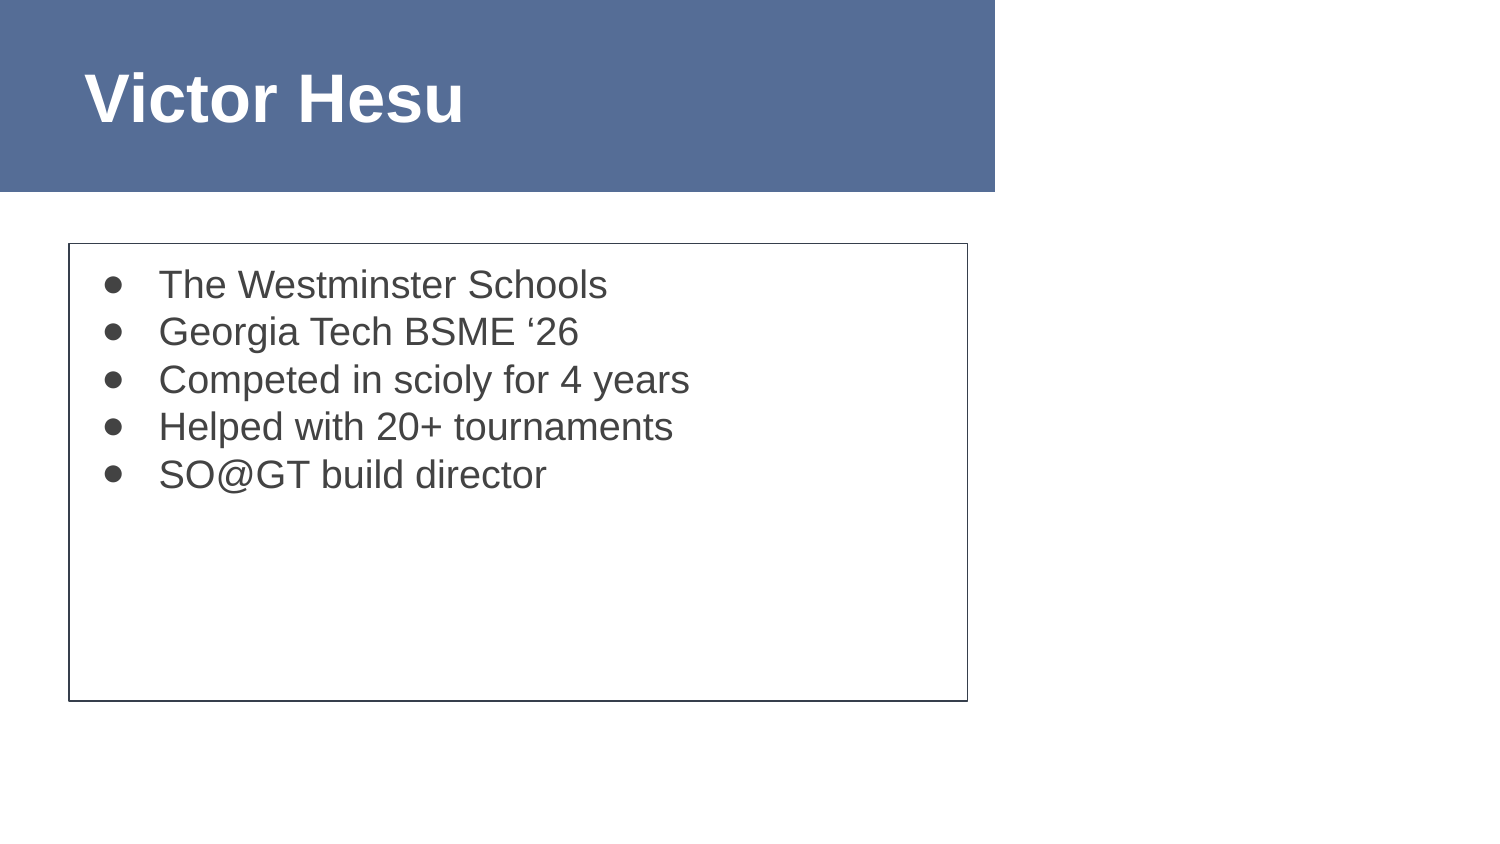

Victor Hesu
The Westminster Schools
Georgia Tech BSME ‘26
Competed in scioly for 4 years
Helped with 20+ tournaments
SO@GT build director